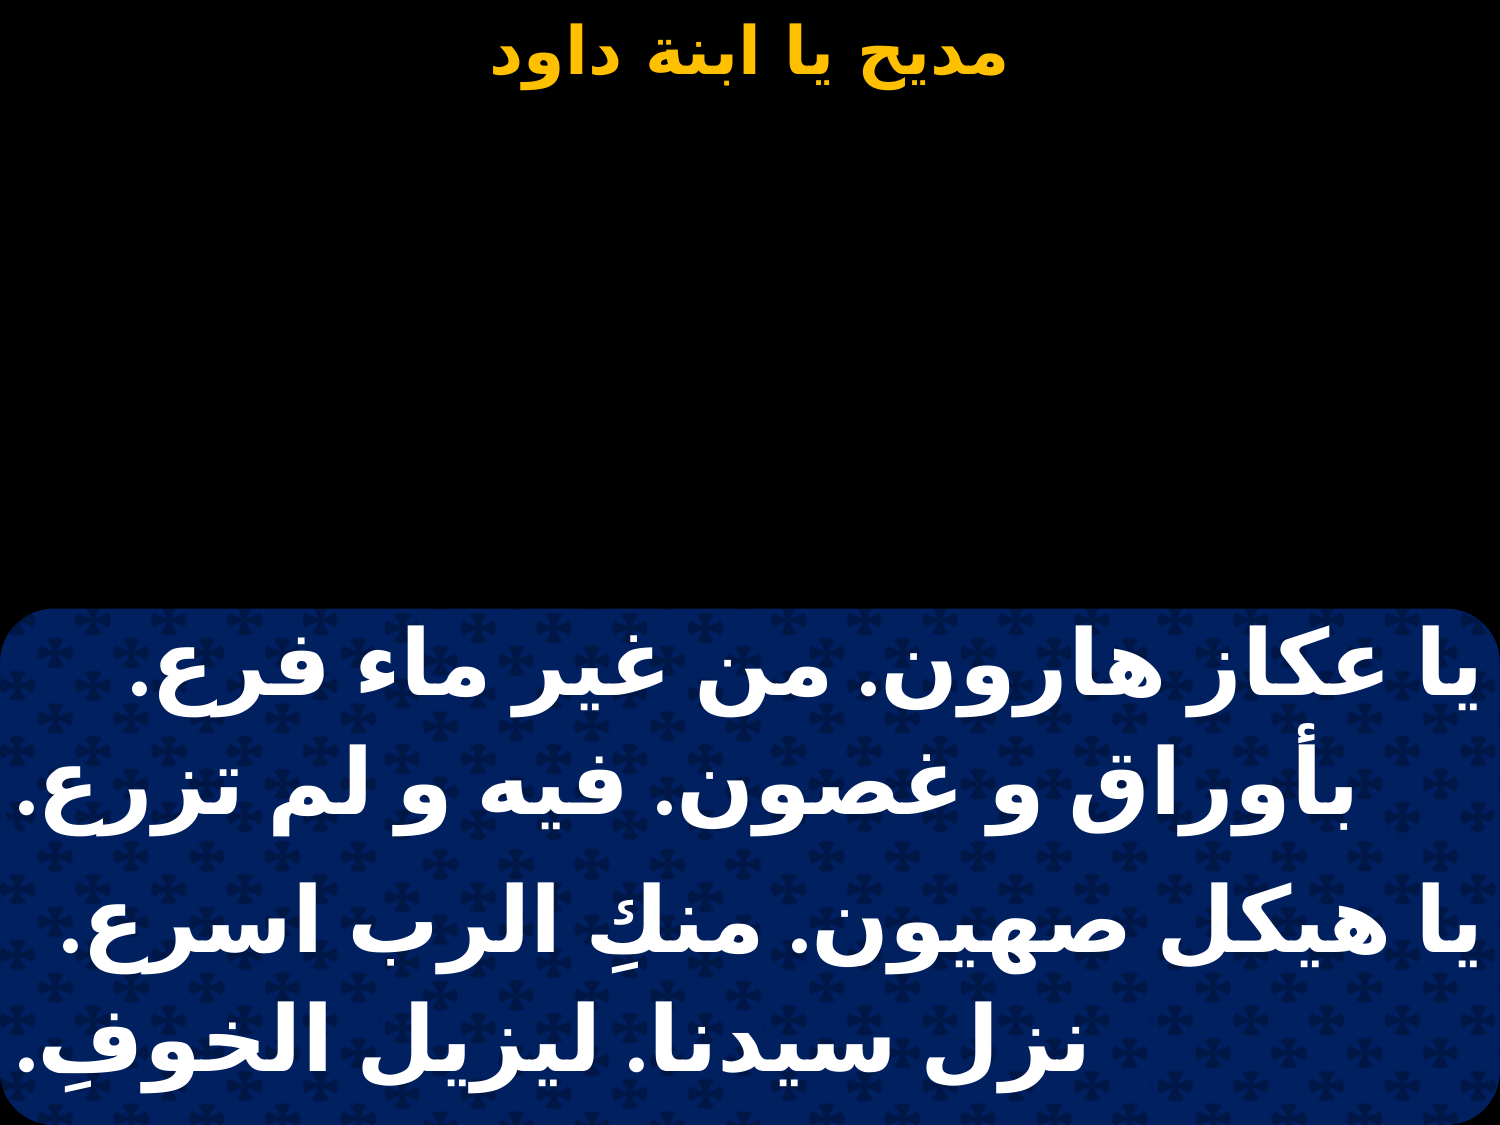

#
| يا عكاز هارون. من غير ماء فرع. |
| --- |
| بأوراق و غصون. فيه و لم تزرع. |
|  |
| يا هيكل صهيون. منكِ الرب اسرع. |
| نزل سيدنا. ليزيل الخوفِ. |